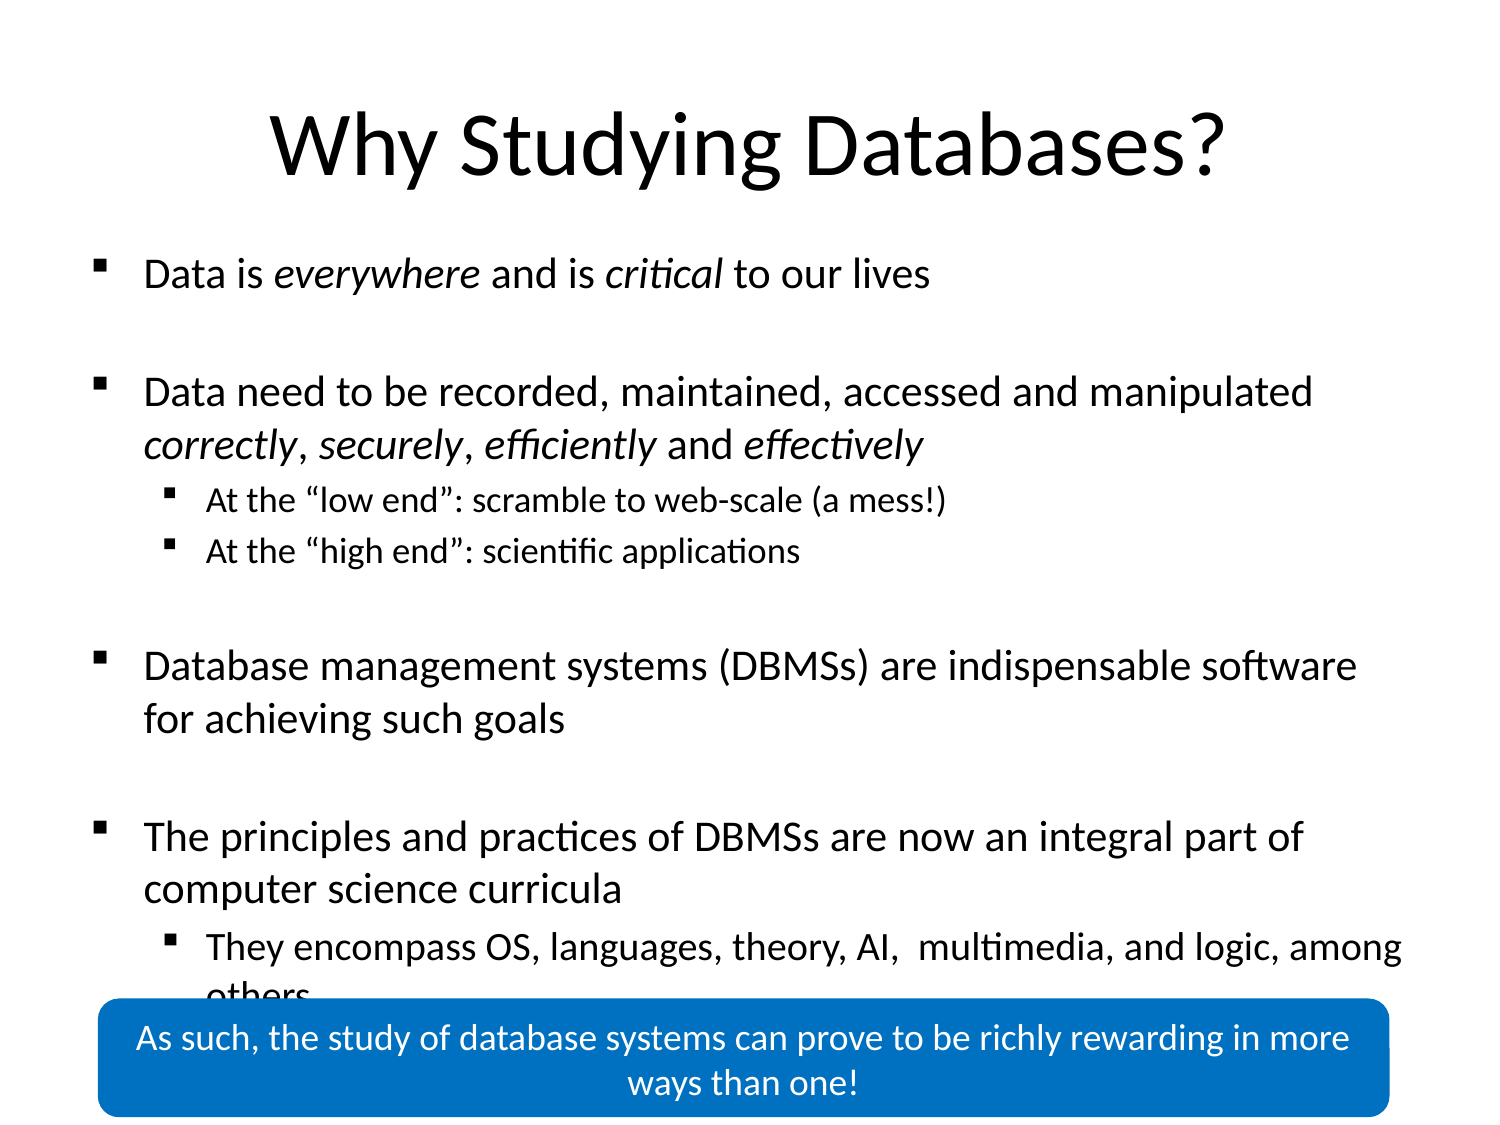

# Why Studying Databases?
Data is everywhere and is critical to our lives

Data need to be recorded, maintained, accessed and manipulated correctly, securely, efficiently and effectively
At the “low end”: scramble to web-scale (a mess!)
At the “high end”: scientific applications

Database management systems (DBMSs) are indispensable software for achieving such goals

The principles and practices of DBMSs are now an integral part of computer science curricula
They encompass OS, languages, theory, AI,  multimedia, and logic, among others

As such, the study of database systems can prove to be richly rewarding in more ways than one!